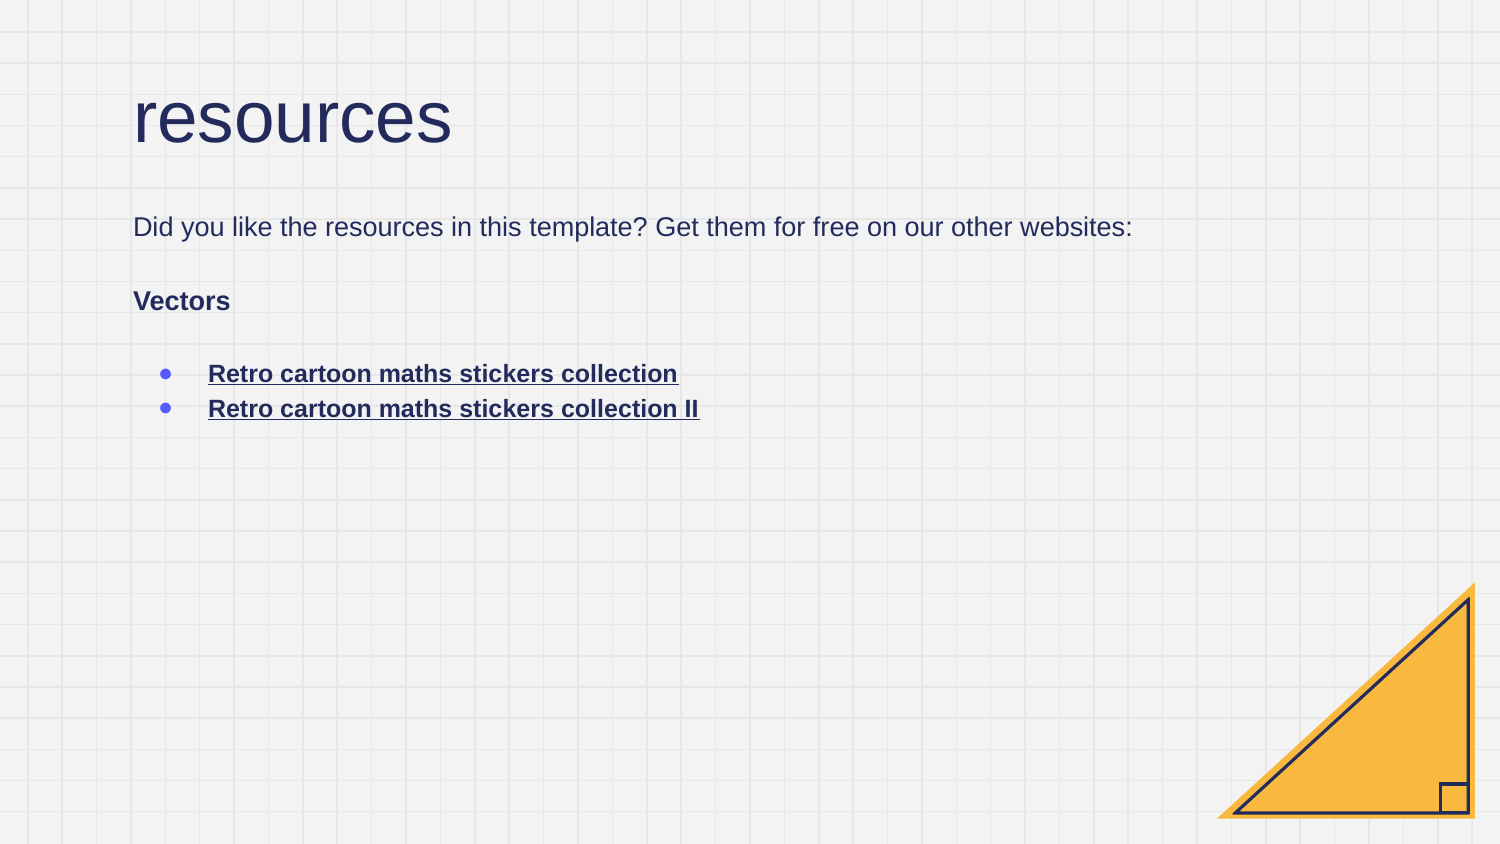

# resources
Did you like the resources in this template? Get them for free on our other websites:

Vectors
Retro cartoon maths stickers collection
Retro cartoon maths stickers collection II